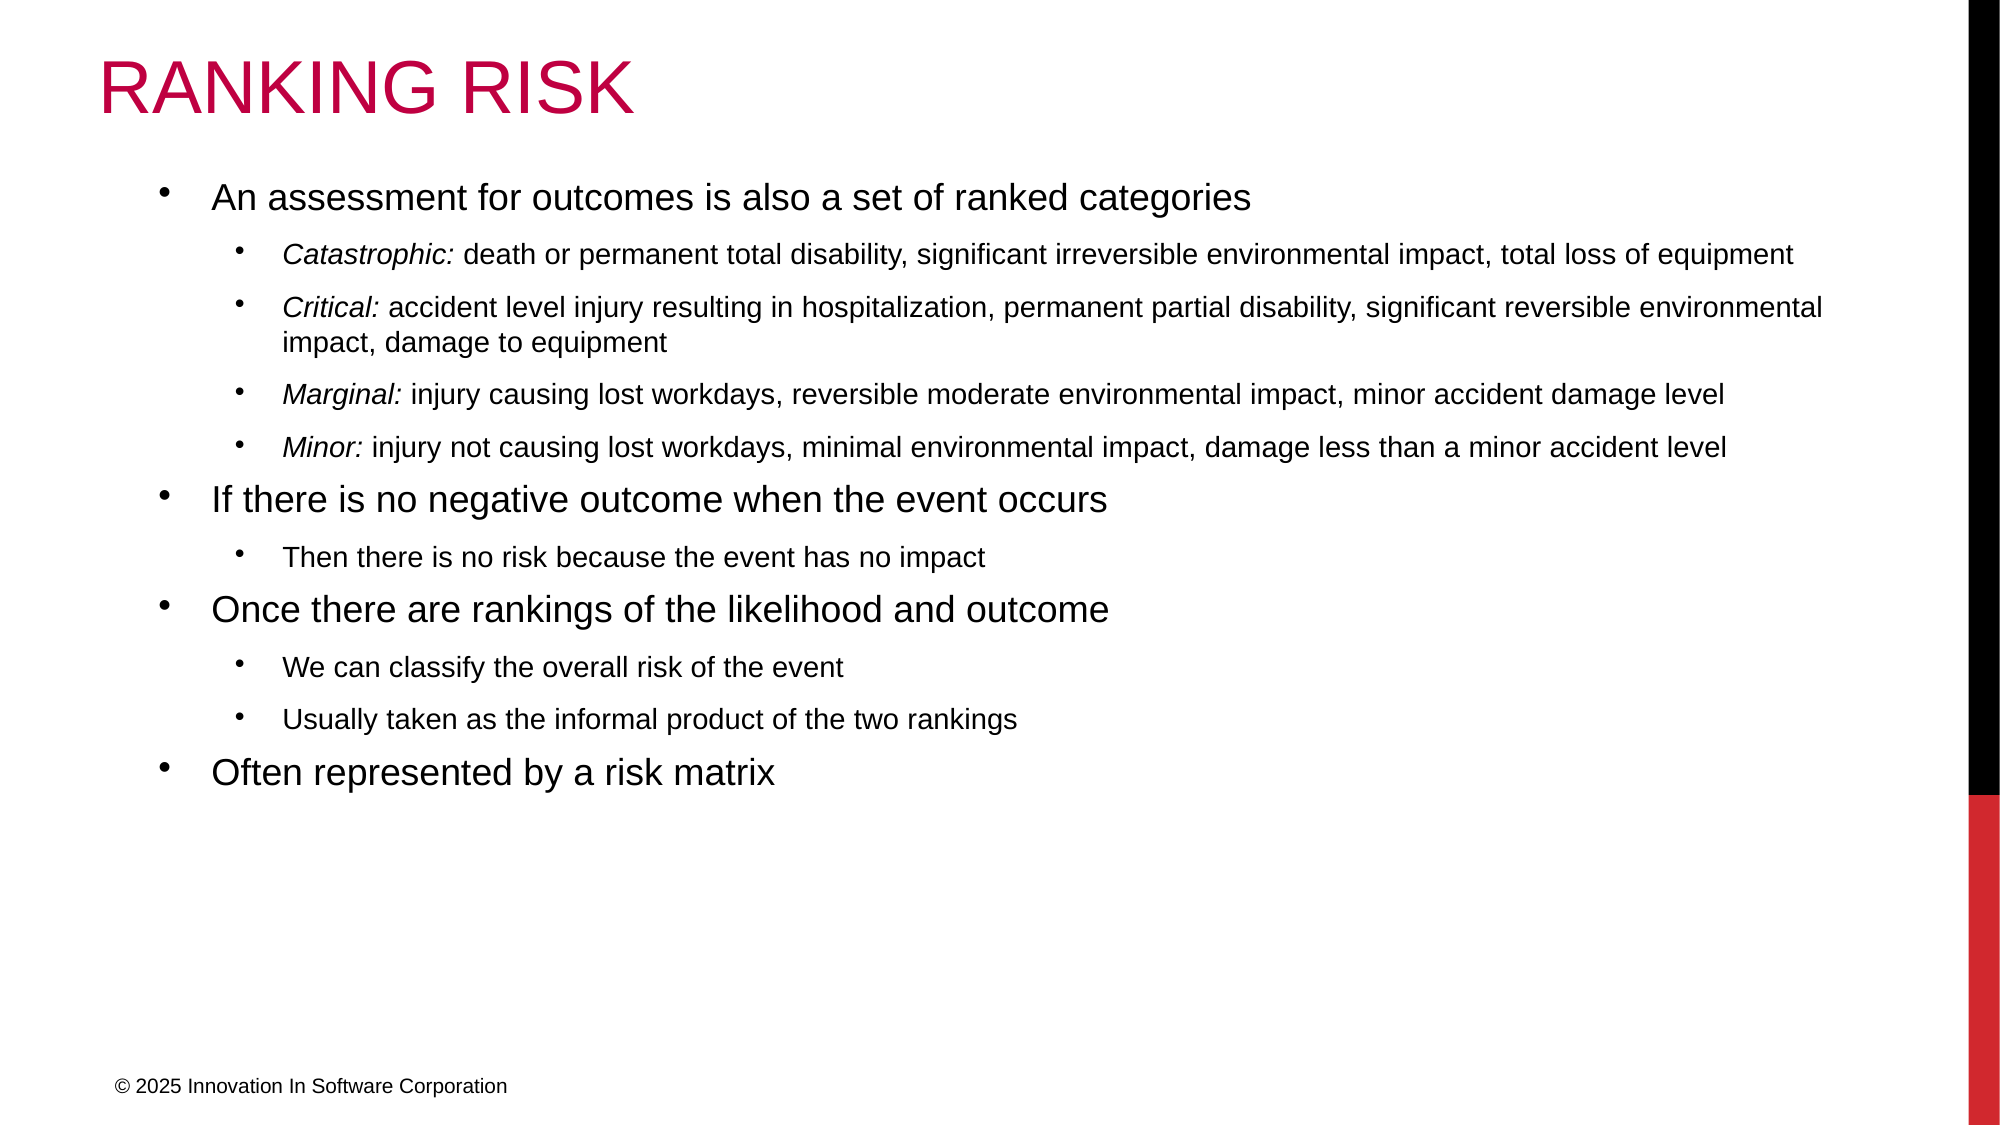

# Ranking risk
An assessment for outcomes is also a set of ranked categories
Catastrophic: death or permanent total disability, significant irreversible environmental impact, total loss of equipment
Critical: accident level injury resulting in hospitalization, permanent partial disability, significant reversible environmental impact, damage to equipment
Marginal: injury causing lost workdays, reversible moderate environmental impact, minor accident damage level
Minor: injury not causing lost workdays, minimal environmental impact, damage less than a minor accident level
If there is no negative outcome when the event occurs
Then there is no risk because the event has no impact
Once there are rankings of the likelihood and outcome
We can classify the overall risk of the event
Usually taken as the informal product of the two rankings
Often represented by a risk matrix

© 2025 Innovation In Software Corporation